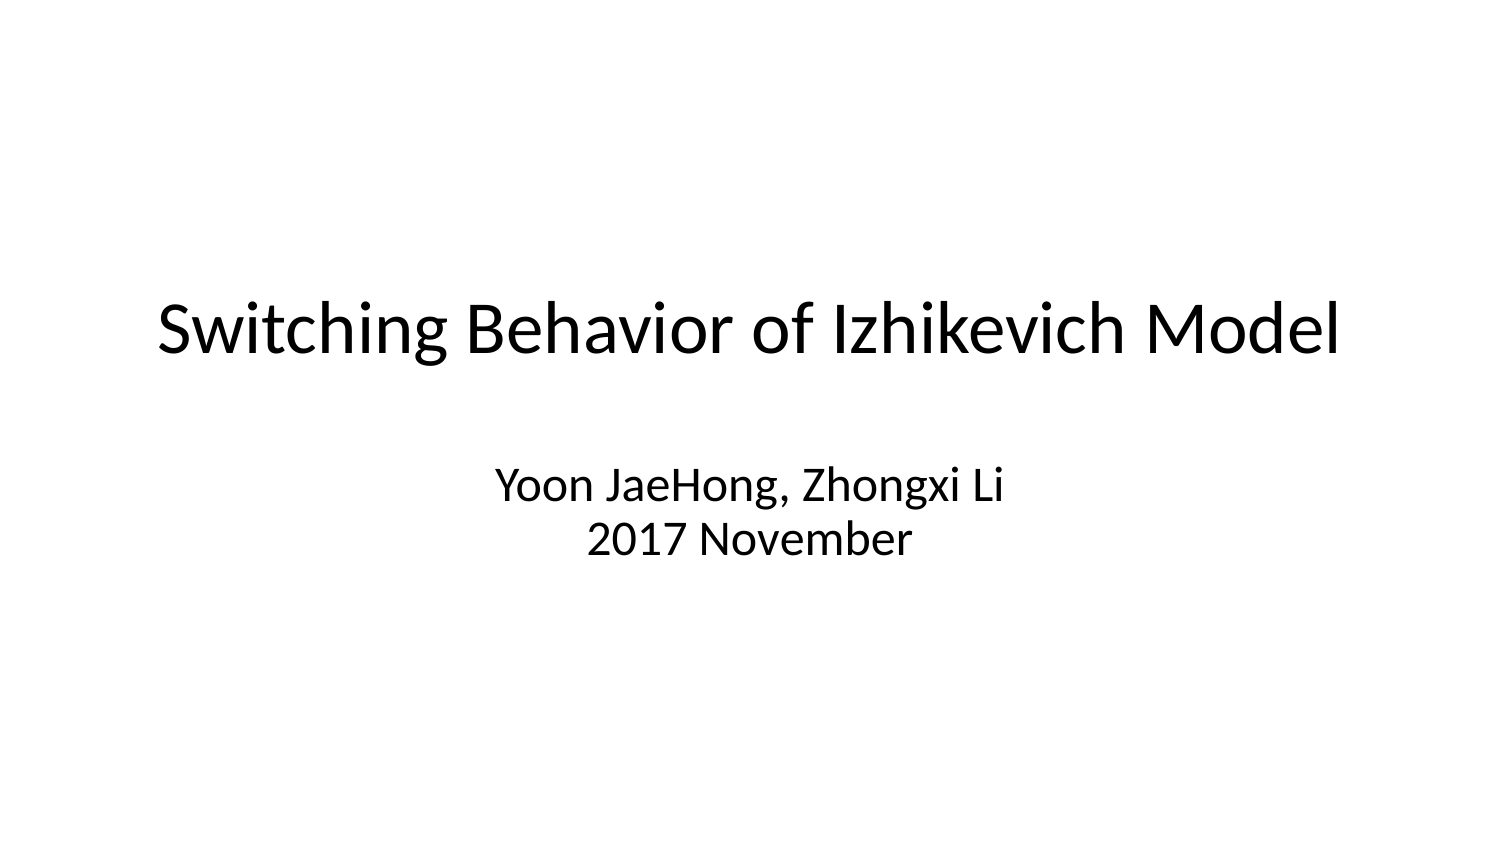

# Switching Behavior of Izhikevich Model
Yoon JaeHong, Zhongxi Li
2017 November